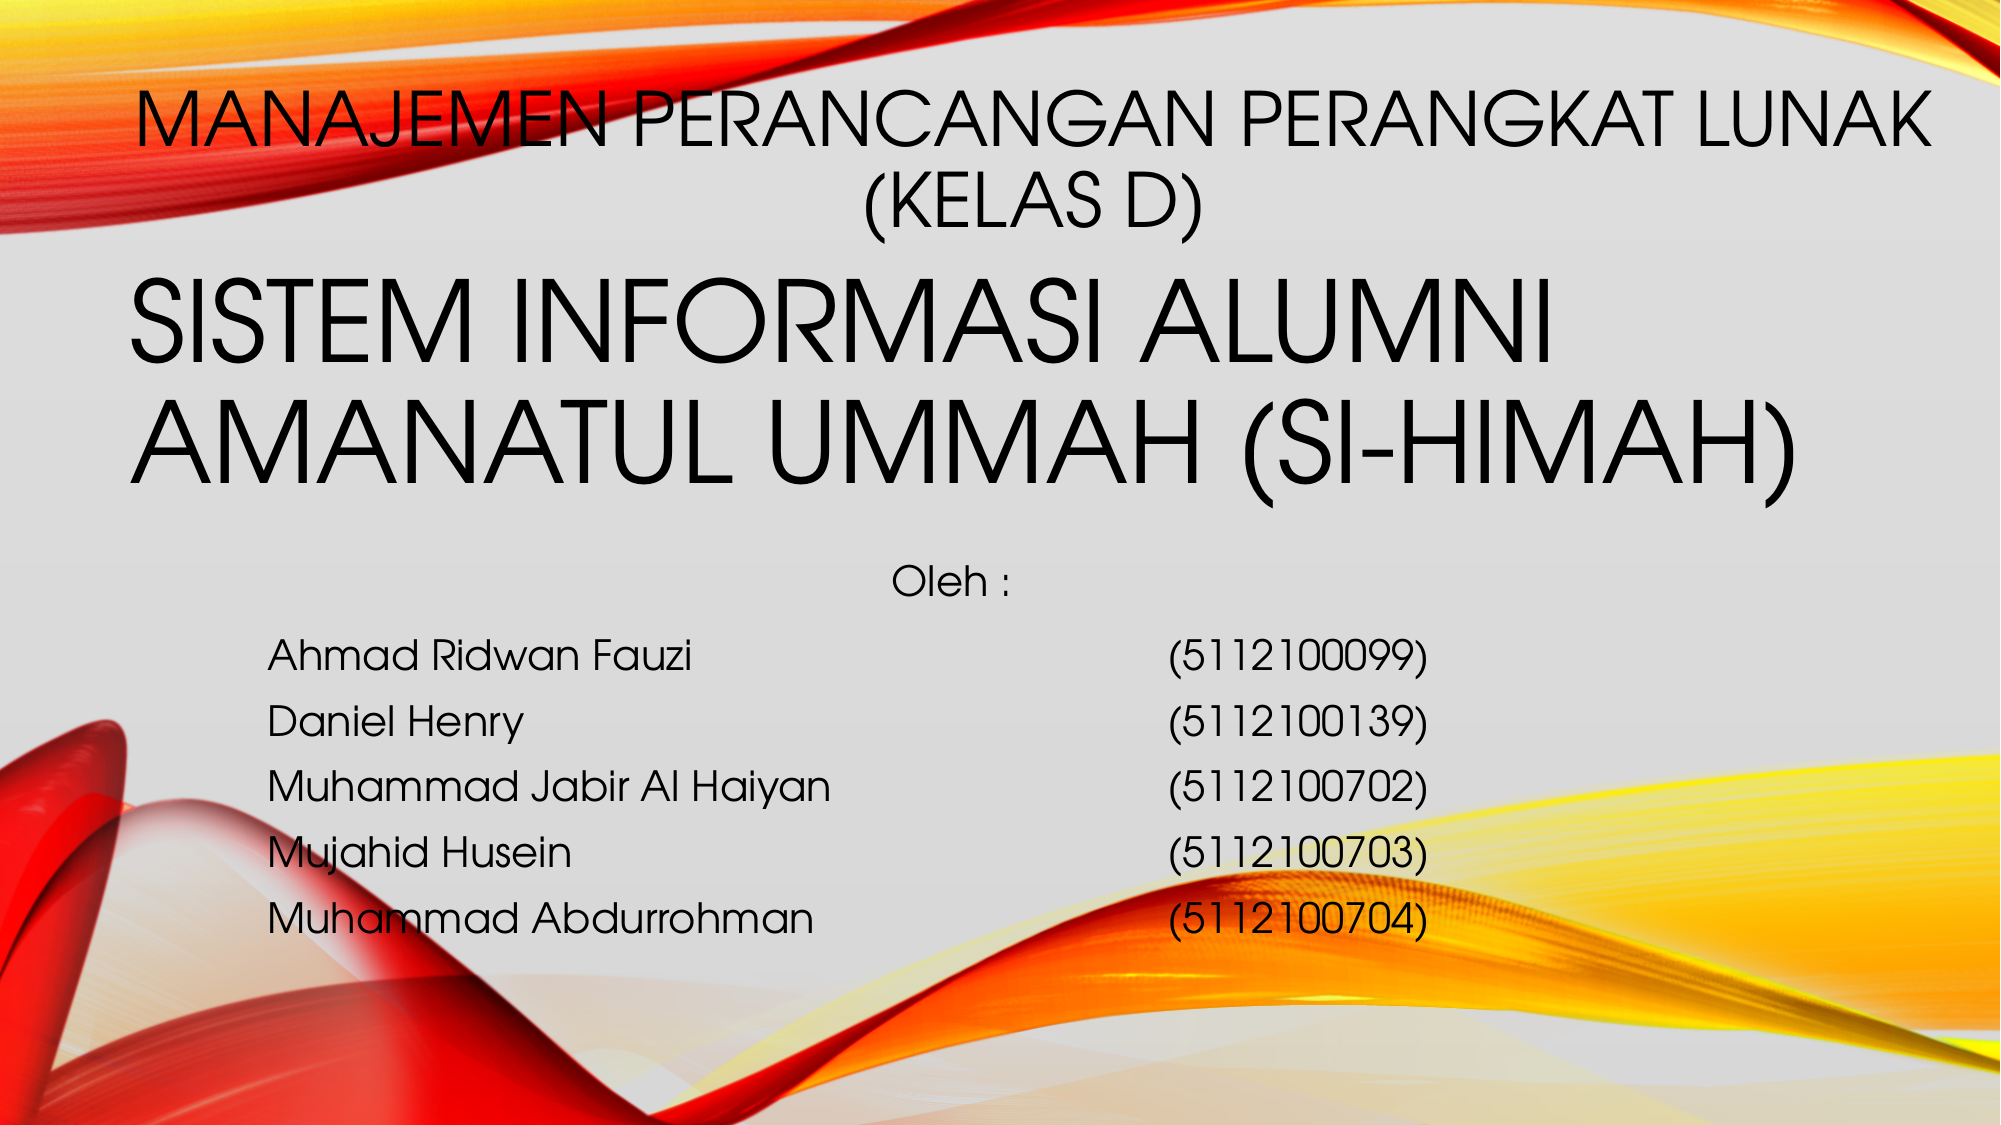

MANAJEMEN PERANCANGAN PERANGKAT LUNAK (KELAS D)
# SISTEM INFORMASI ALUMNI AMANATUL UMMAH (SI-HIMAH)
Oleh :
Ahmad Ridwan Fauzi				(5112100099)
Daniel Henry					(5112100139)
Muhammad Jabir Al Haiyan			(5112100702)
Mujahid Husein				(5112100703)
Muhammad Abdurrohman			(5112100704)